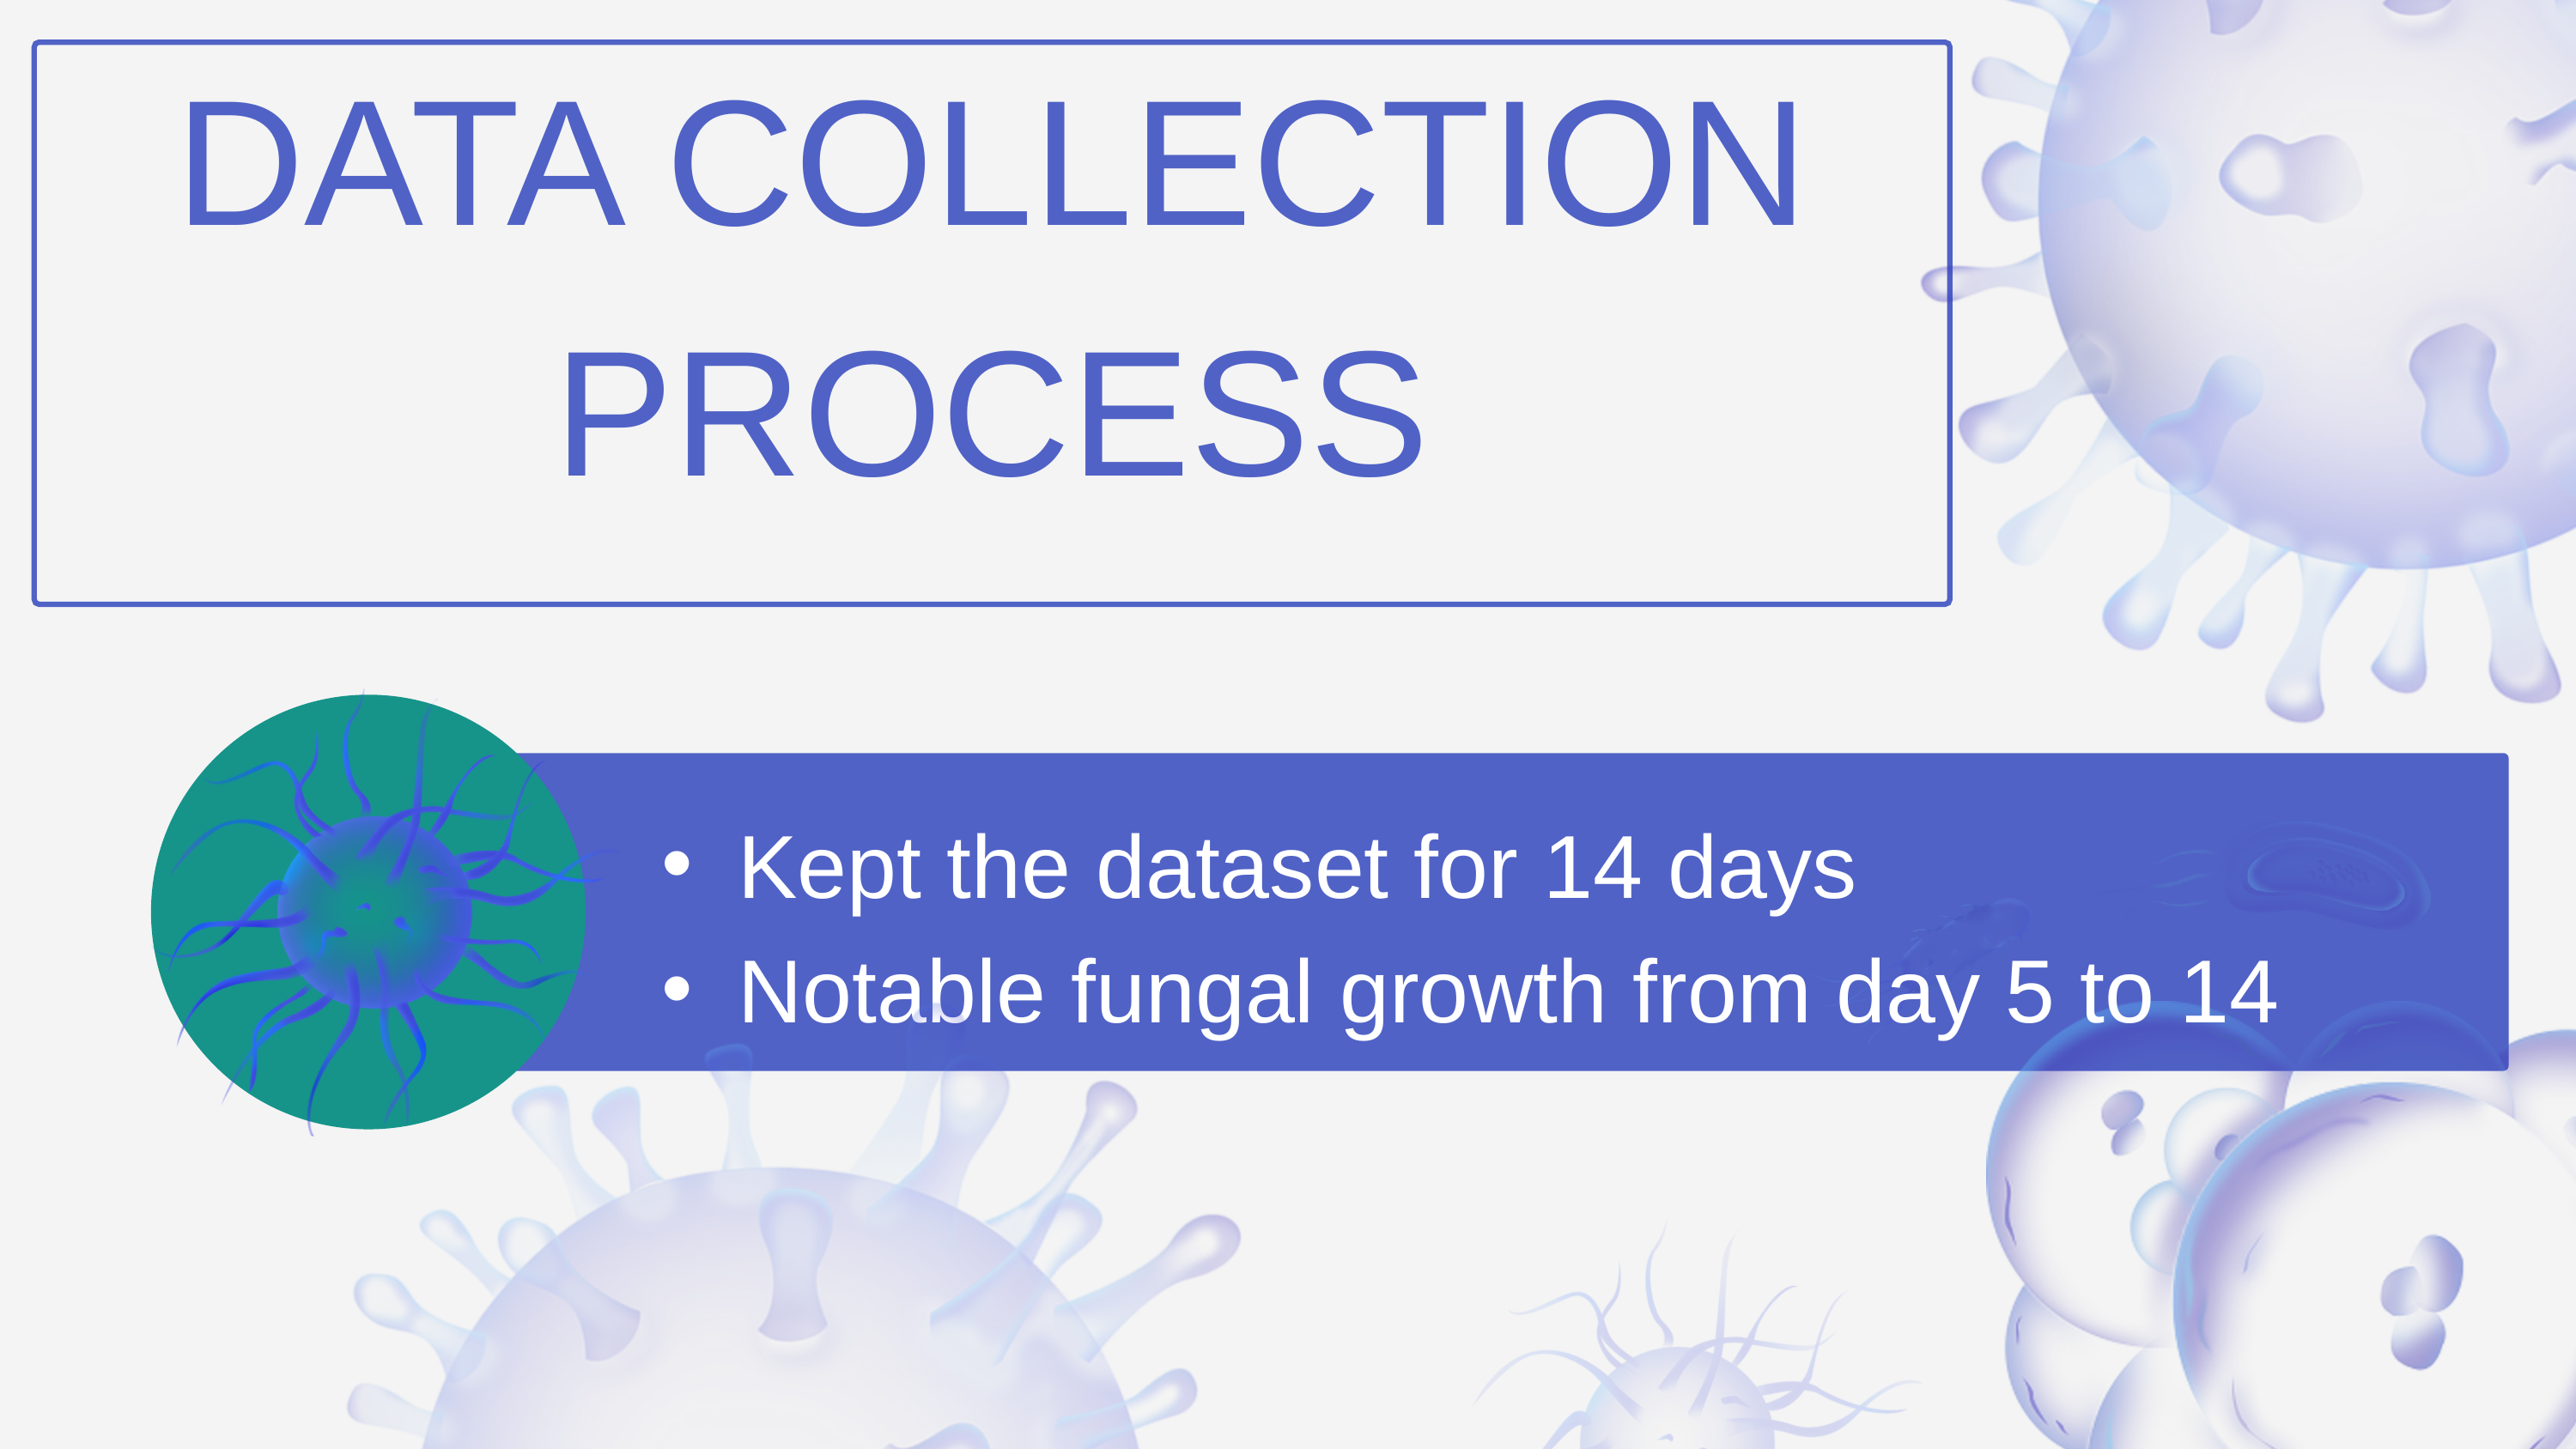

DATA COLLECTION PROCESS

Kept the dataset for 14 days
Notable fungal growth from day 5 to 14